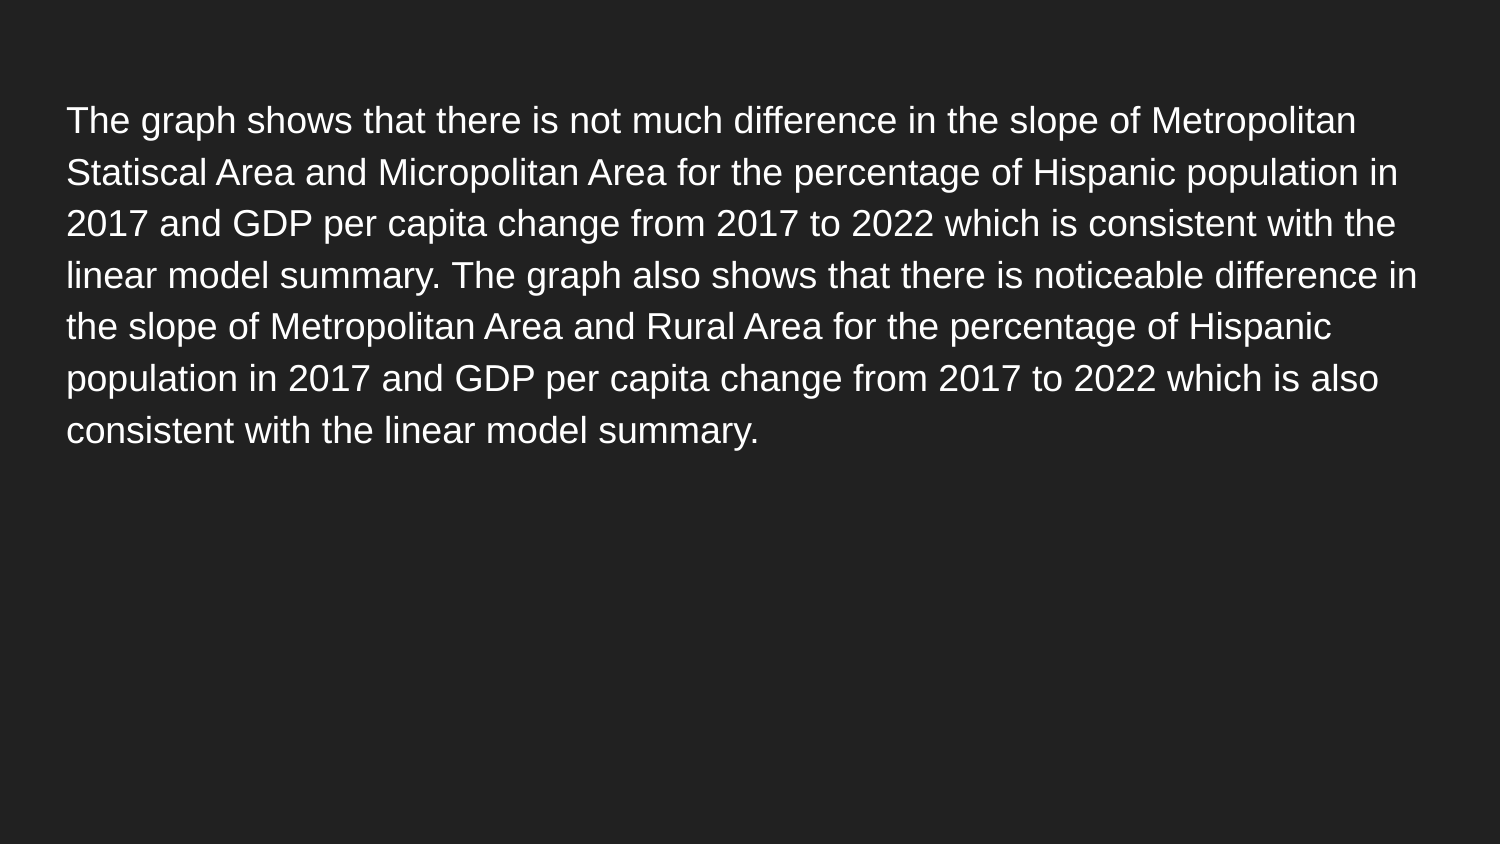

The graph shows that there is not much difference in the slope of Metropolitan Statiscal Area and Micropolitan Area for the percentage of Hispanic population in 2017 and GDP per capita change from 2017 to 2022 which is consistent with the linear model summary. The graph also shows that there is noticeable difference in the slope of Metropolitan Area and Rural Area for the percentage of Hispanic population in 2017 and GDP per capita change from 2017 to 2022 which is also consistent with the linear model summary.